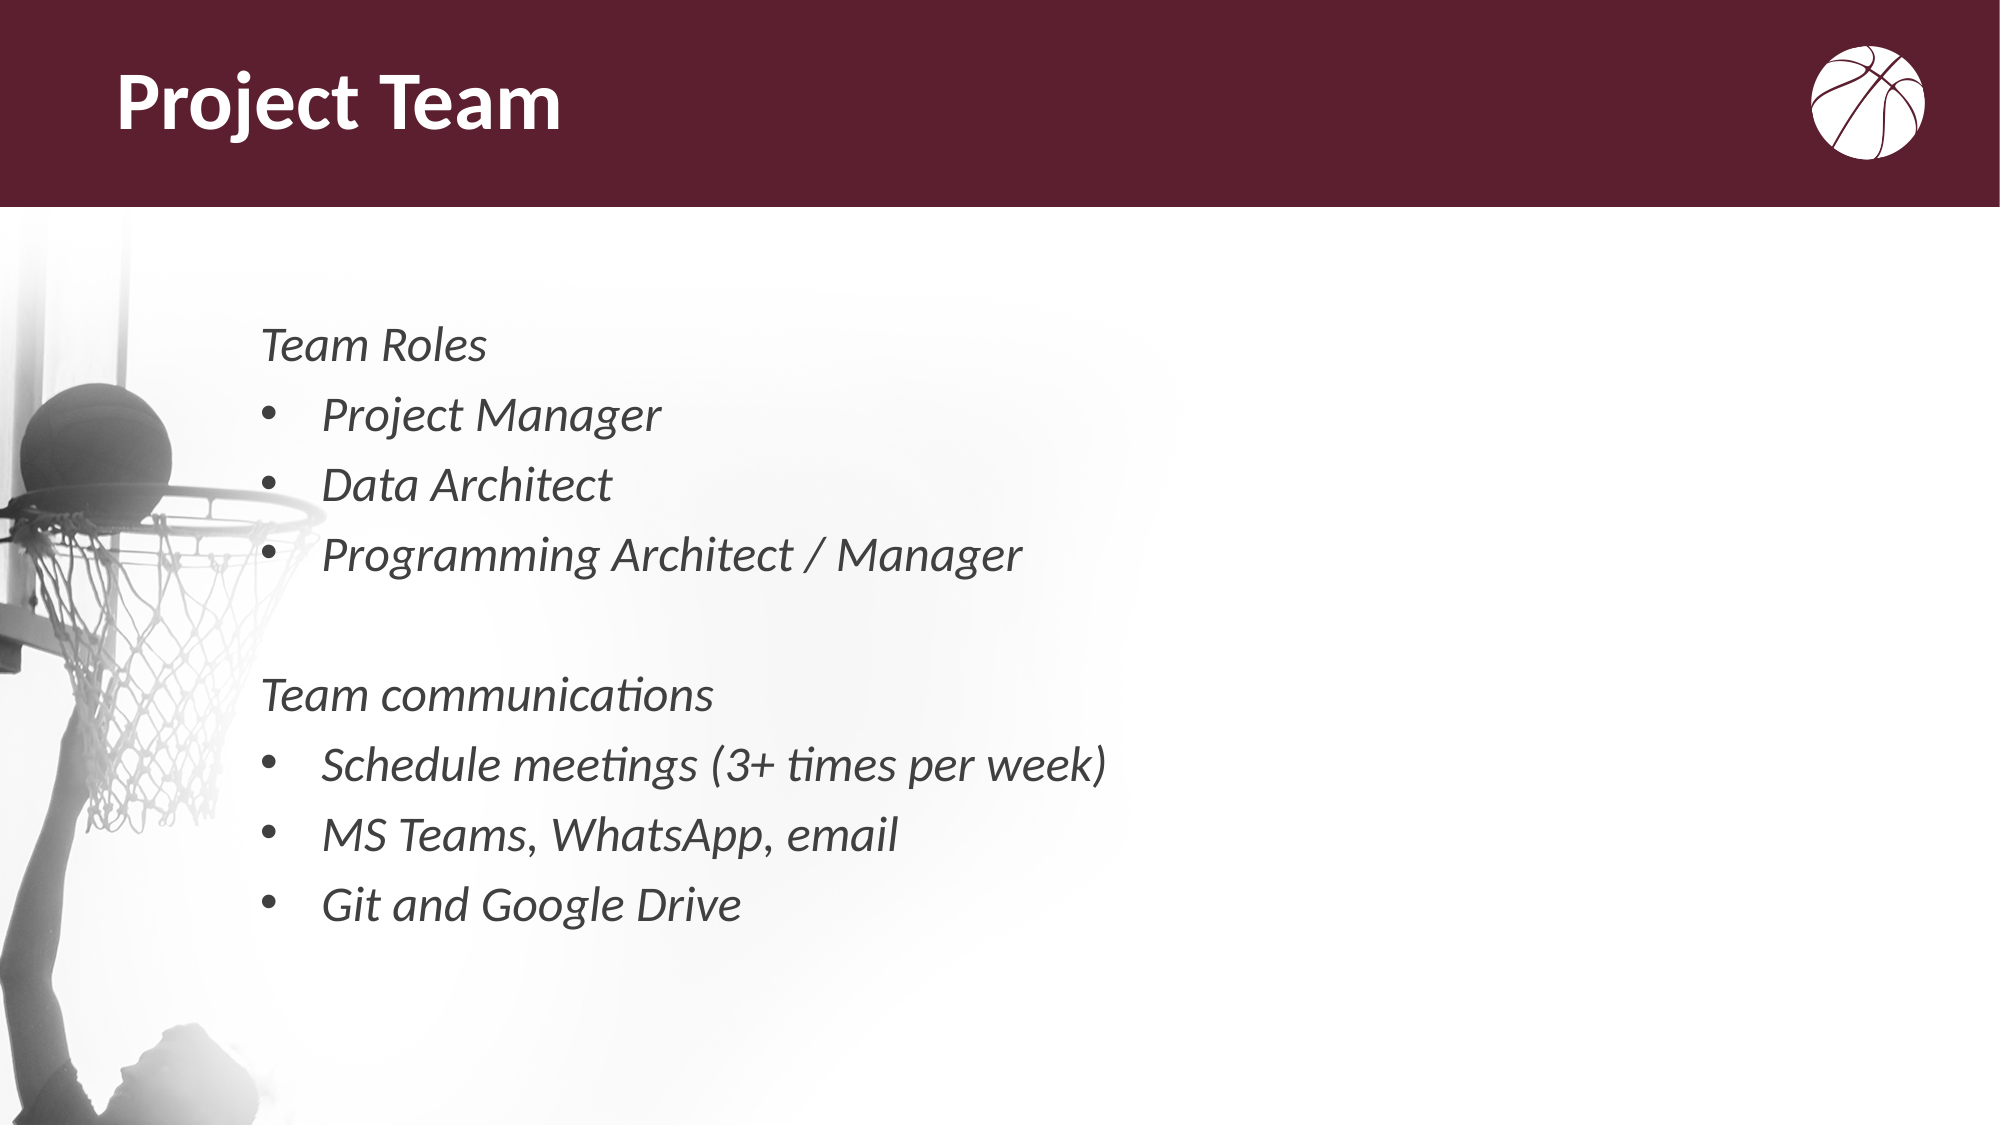

# Project Team

Team Roles
Project Manager
Data Architect
Programming Architect / Manager

Team communications
Schedule meetings (3+ times per week)
MS Teams, WhatsApp, email
Git and Google Drive